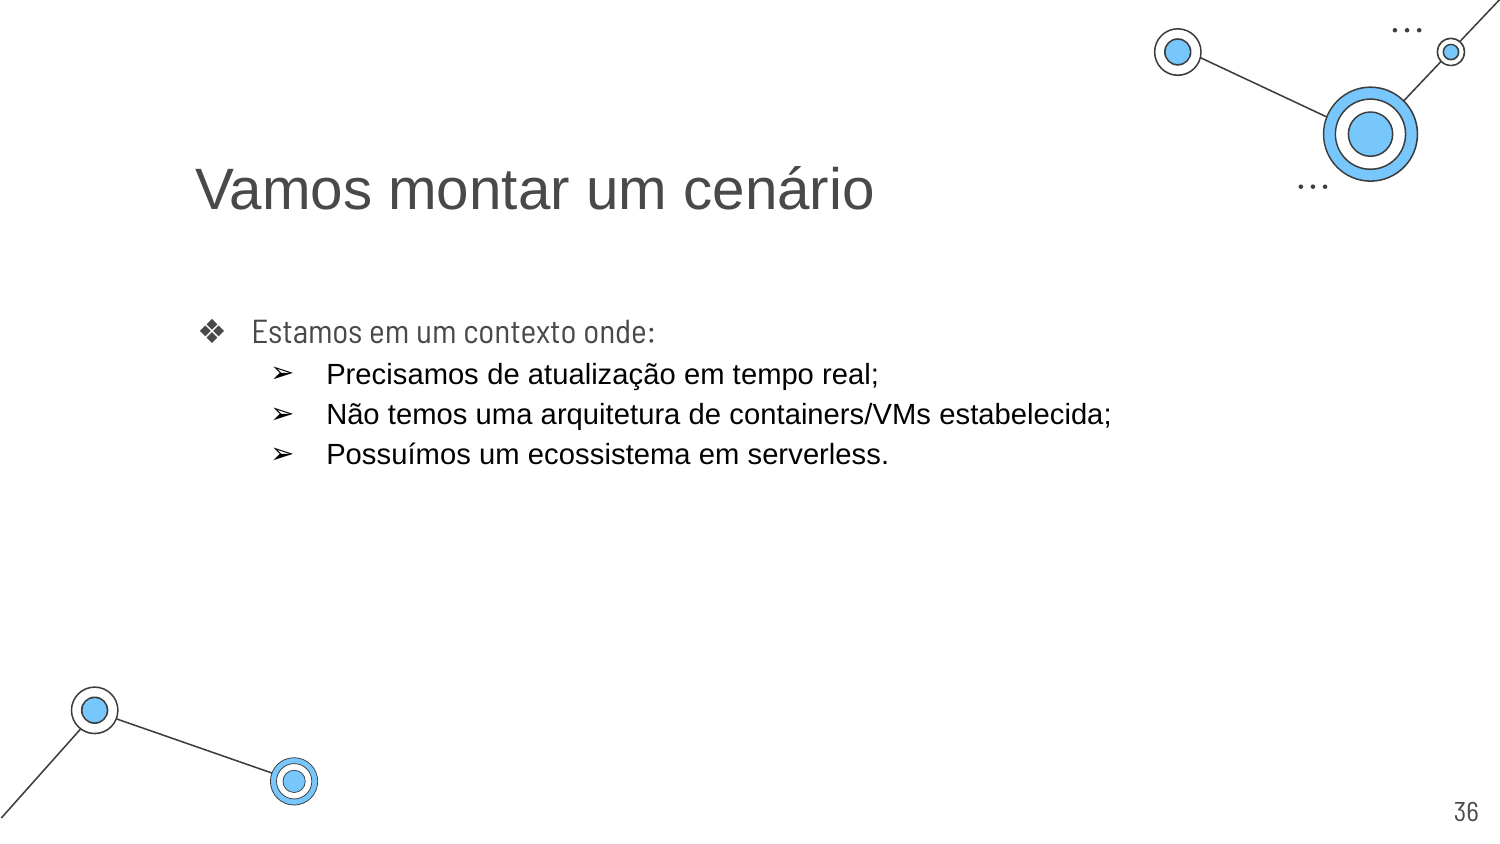

Vamos montar um cenário
Estamos em um contexto onde:
Precisamos de atualização em tempo real;
Não temos uma arquitetura de containers/VMs estabelecida;
Possuímos um ecossistema em serverless.
36